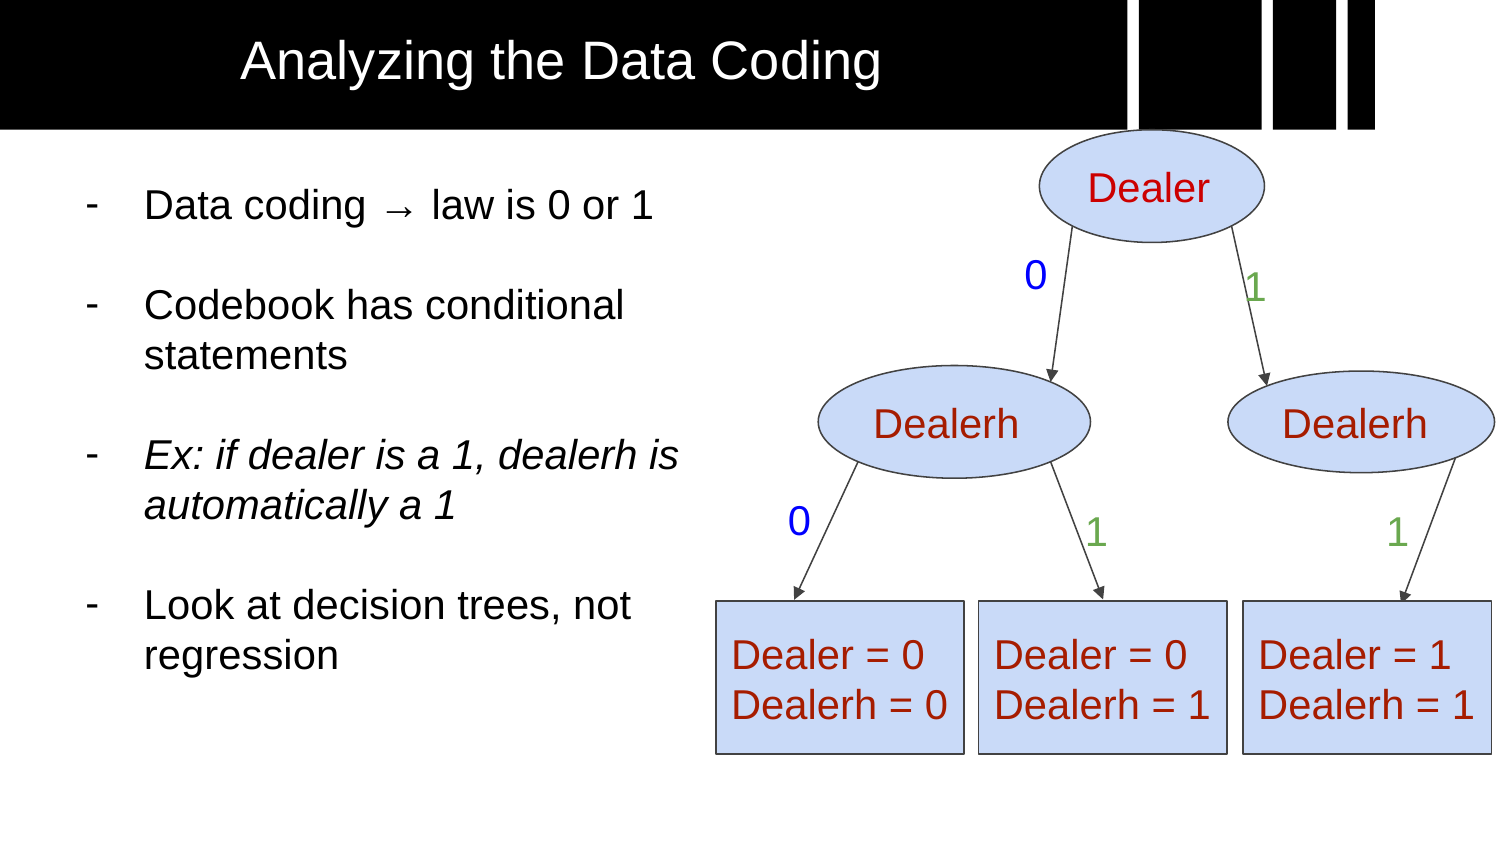

Analyzing the Data Coding
Dealer
Data coding → law is 0 or 1

Codebook has conditional statements

Ex: if dealer is a 1, dealerh is automatically a 1

Look at decision trees, not regression
0
1
Dealerh
Dealerh
0
1
1
Dealer = 0
Dealerh = 0
Dealer = 0
Dealerh = 1
Dealer = 1
Dealerh = 1